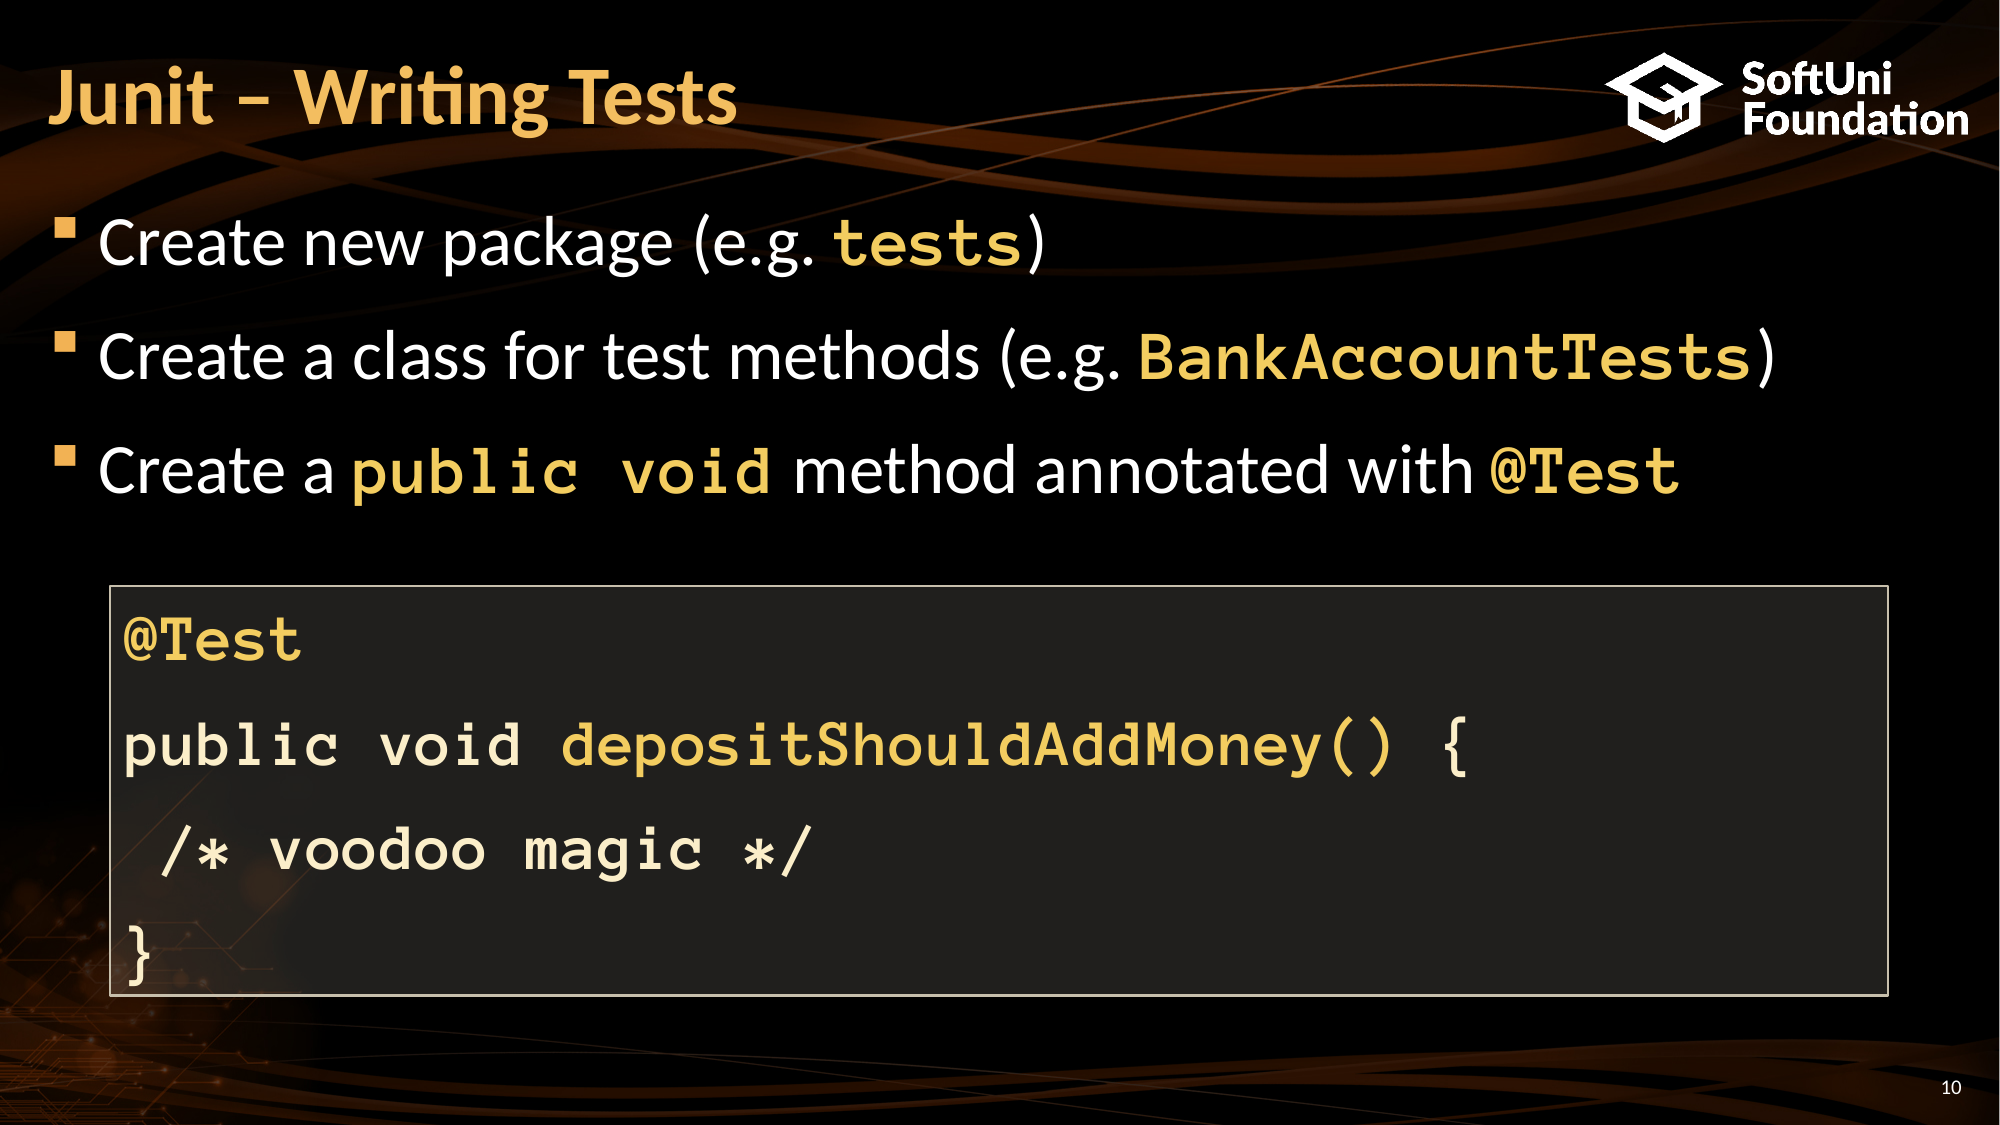

Junit – Writing Tests
Create new package (e.g. tests)
Create a class for test methods (e.g. BankAccountTests)
Create a public void method annotated with @Test
@Test
public void depositShouldAddMoney() {
 /* voodoo magic */
}
10